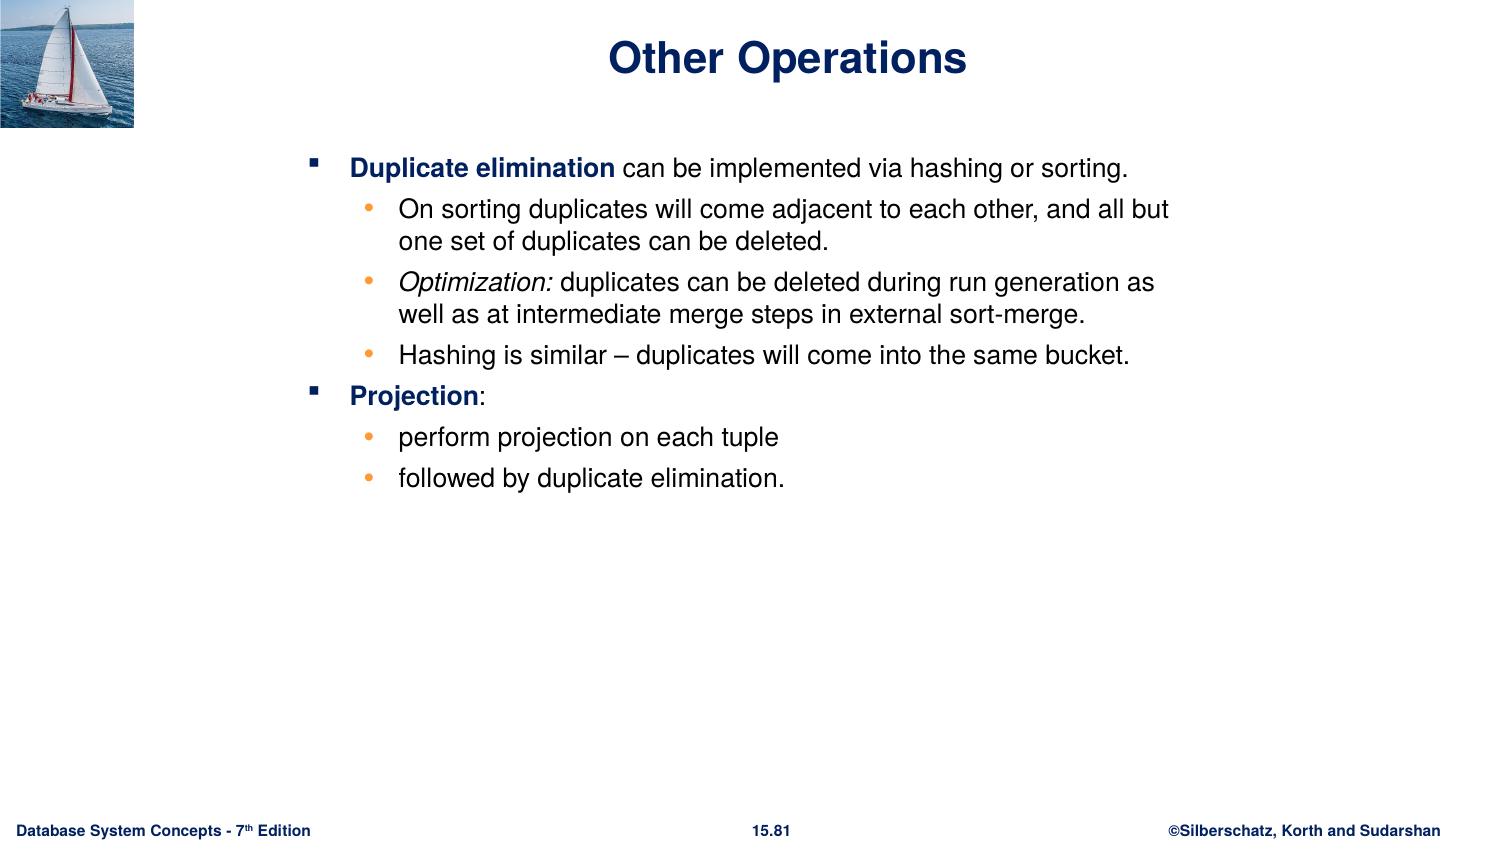

# Other Operations
Duplicate elimination can be implemented via hashing or sorting.
On sorting duplicates will come adjacent to each other, and all but one set of duplicates can be deleted.
Optimization: duplicates can be deleted during run generation as well as at intermediate merge steps in external sort-merge.
Hashing is similar – duplicates will come into the same bucket.
Projection:
perform projection on each tuple
followed by duplicate elimination.